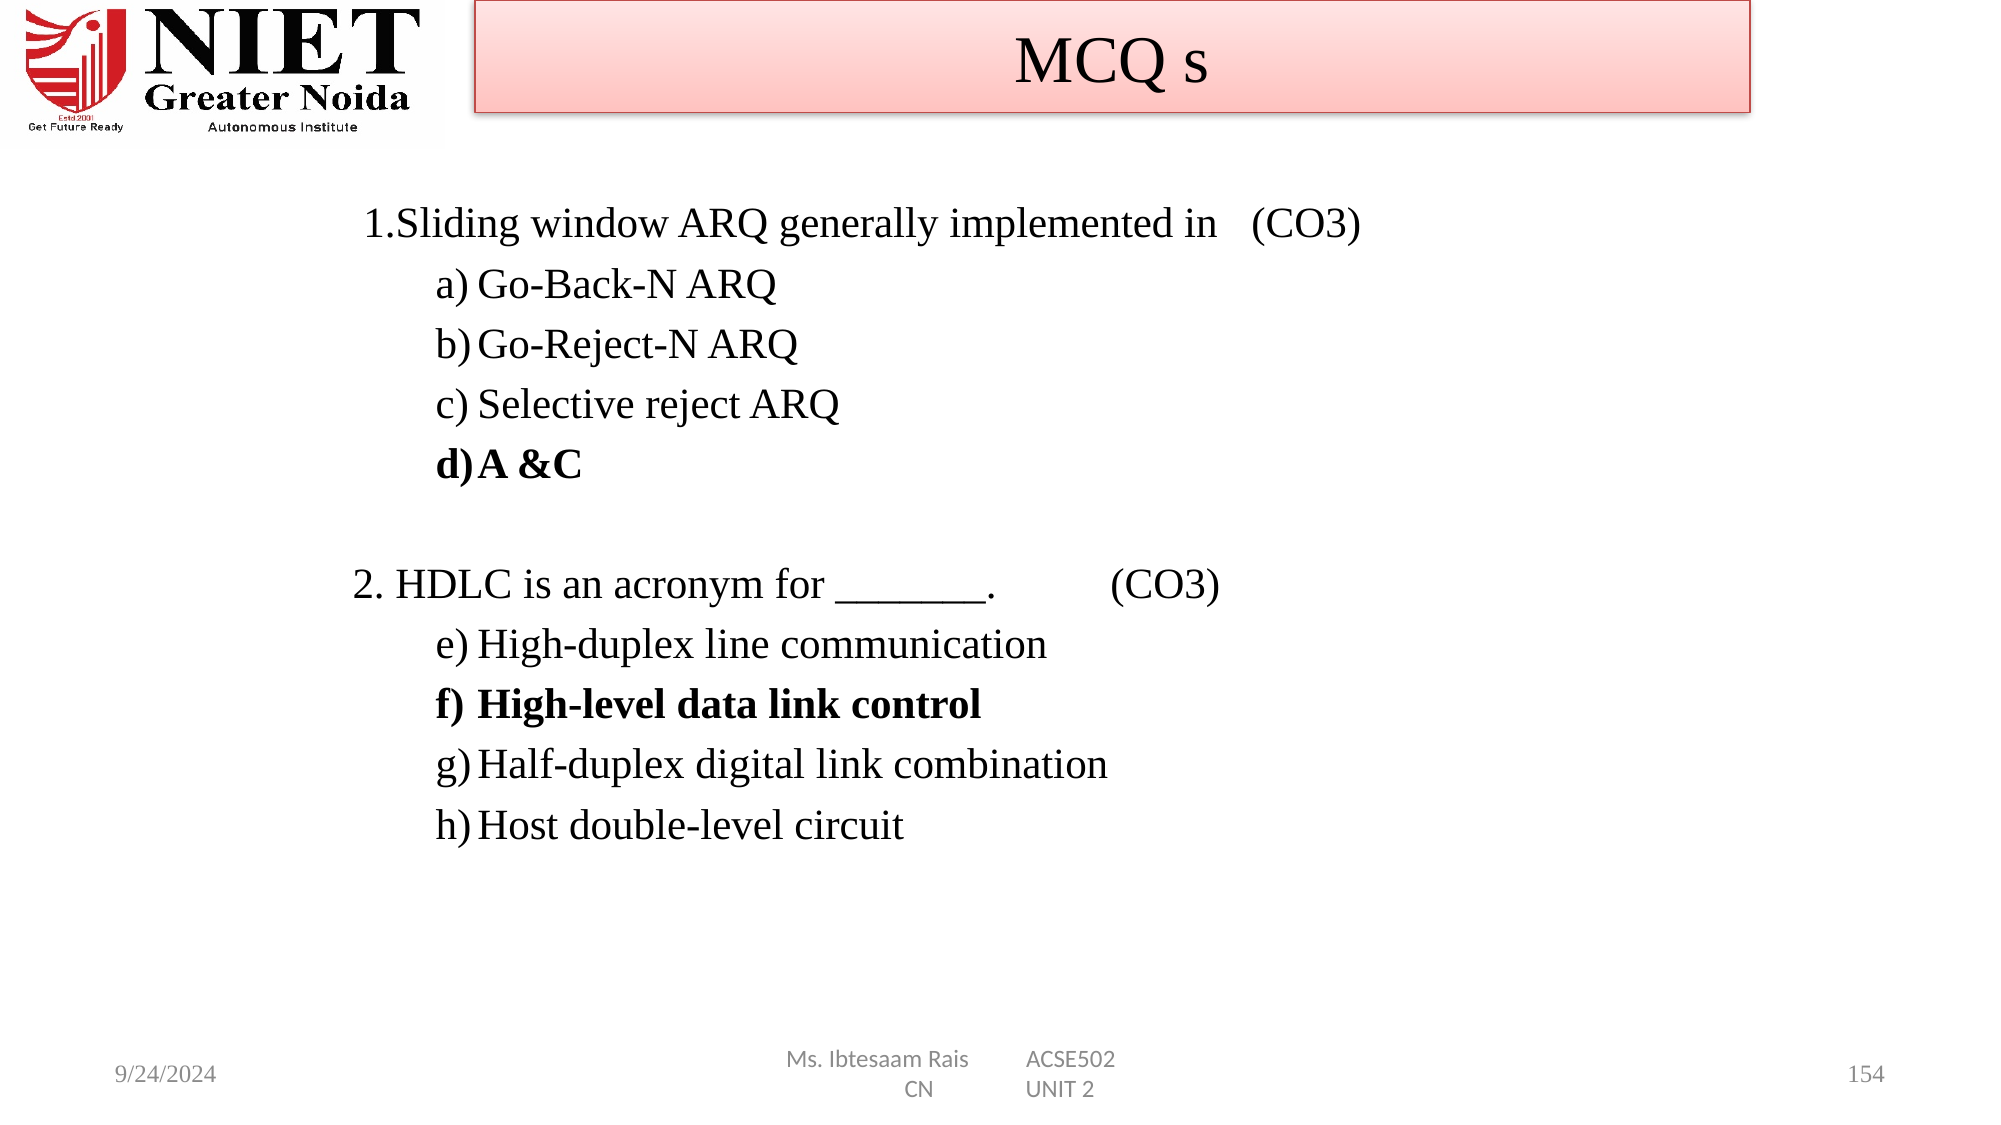

MCQ s
 1.Sliding window ARQ generally implemented in 		(CO3)
Go-Back-N ARQ
Go-Reject-N ARQ
Selective reject ARQ
A &C

2. HDLC is an acronym for _______. 				(CO3)
High-duplex line communication
High-level data link control
Half-duplex digital link combination
Host double-level circuit

9/24/2024
Ms. Ibtesaam Rais          ACSE502                  CN                UNIT 2
154